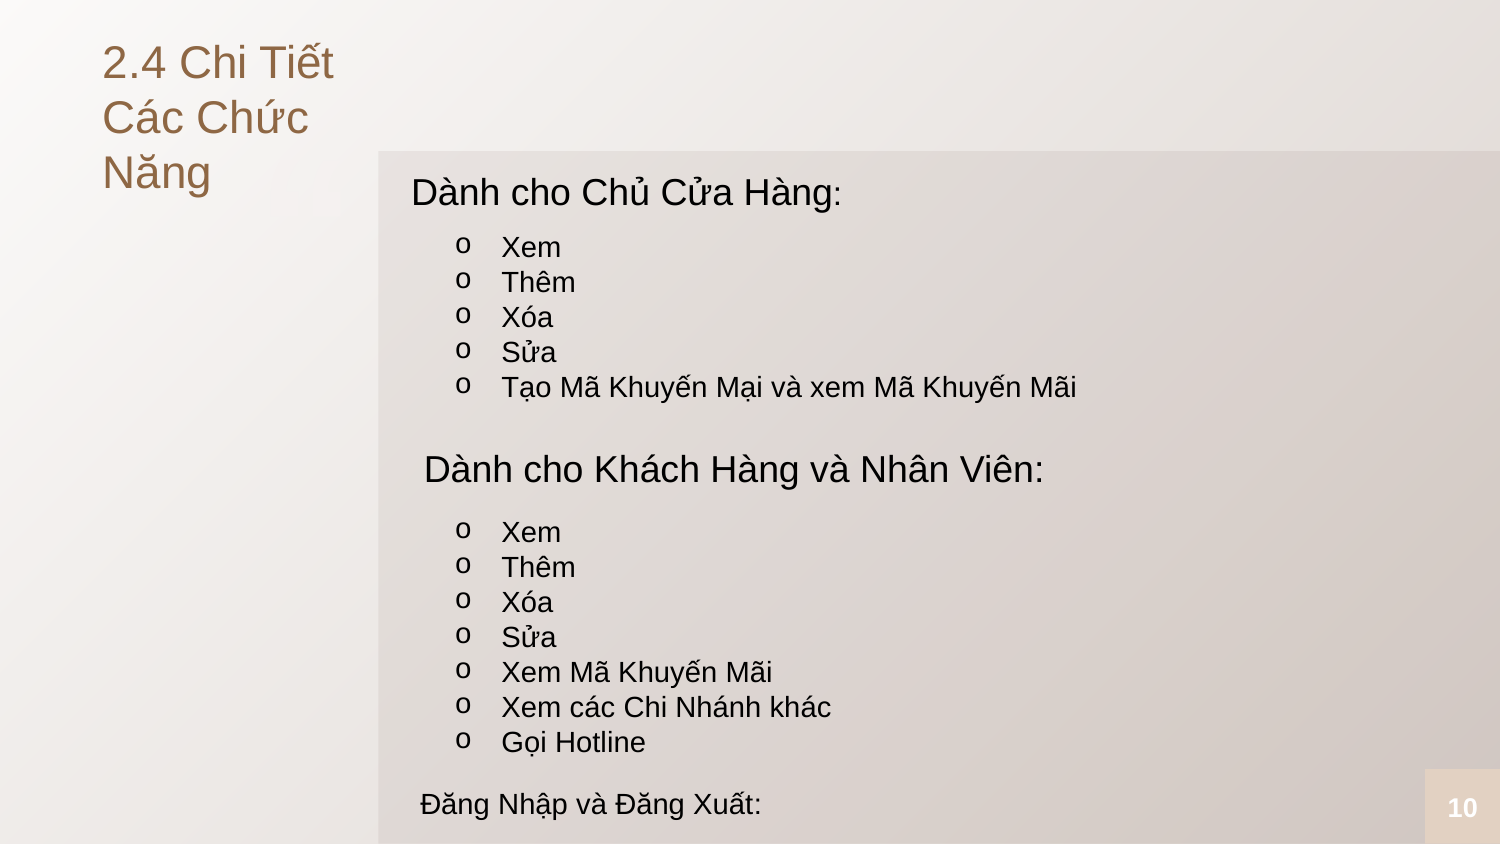

2.4 Chi Tiết Các Chức Năng
Dành cho Chủ Cửa Hàng:
Xem
Thêm
Xóa
Sửa
Tạo Mã Khuyến Mại và xem Mã Khuyến Mãi
Dành cho Khách Hàng và Nhân Viên:
Xem
Thêm
Xóa
Sửa
Xem Mã Khuyến Mãi
Xem các Chi Nhánh khác
Gọi Hotline
10
Đăng Nhập và Đăng Xuất: